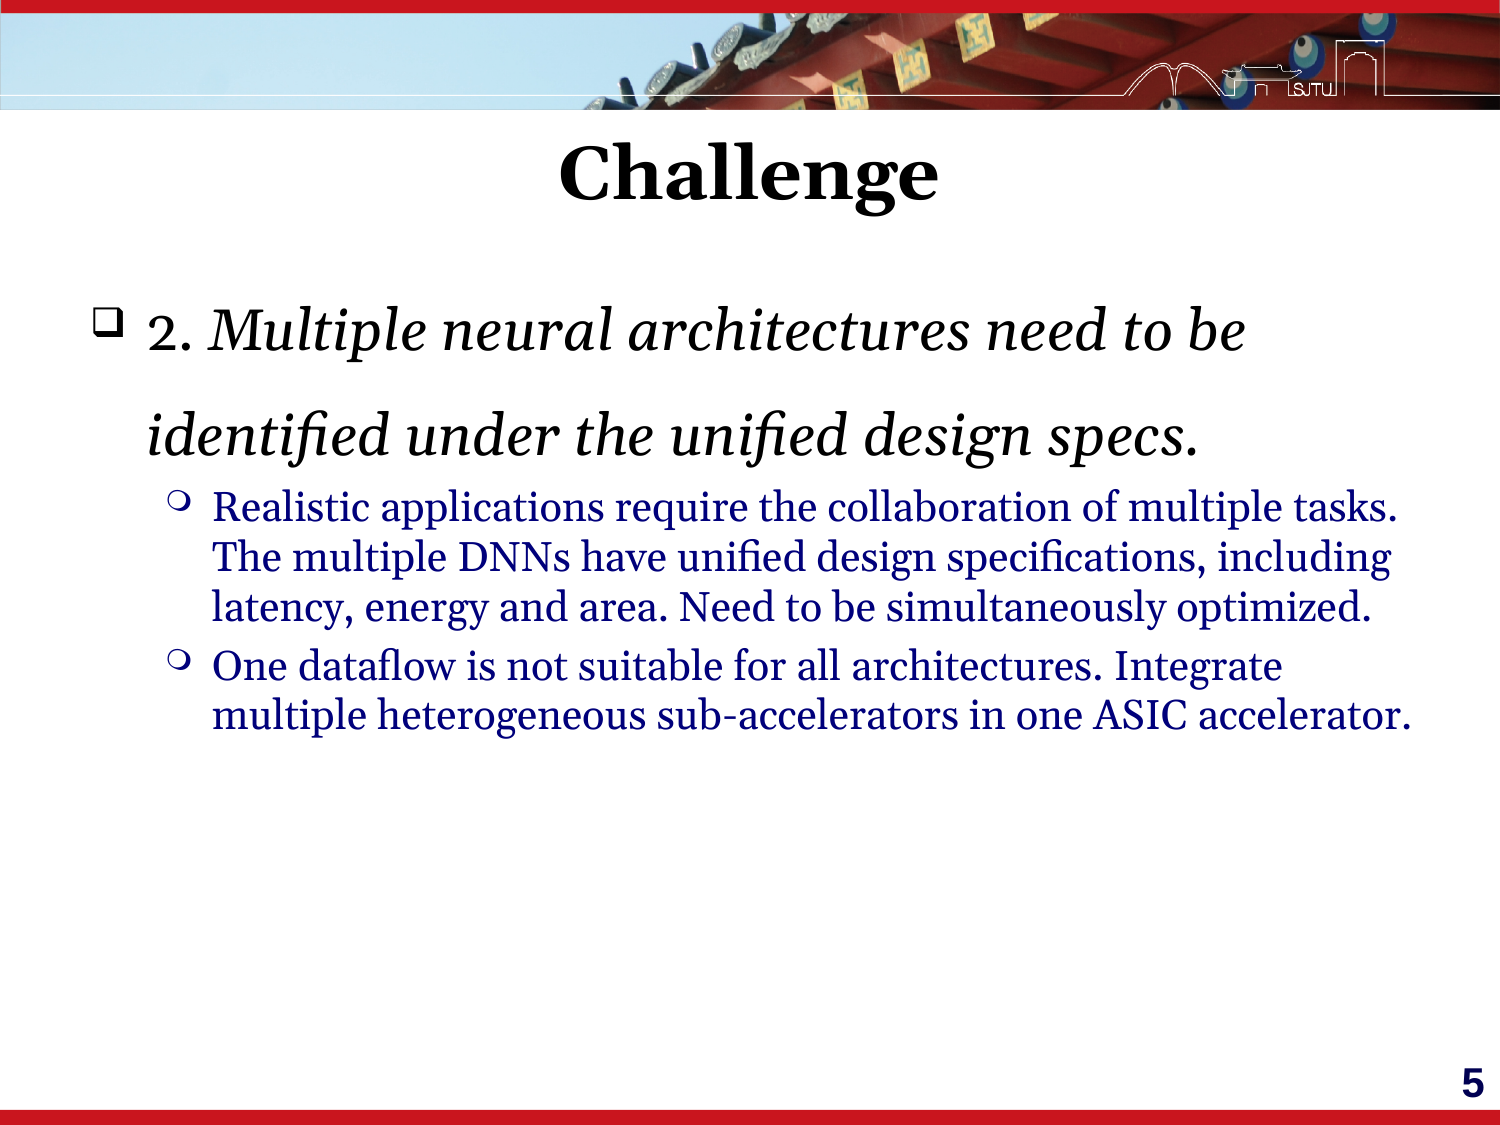

# Challenge
2. Multiple neural architectures need to be identified under the unified design specs.
Realistic applications require the collaboration of multiple tasks. The multiple DNNs have unified design specifications, including latency, energy and area. Need to be simultaneously optimized.
One dataflow is not suitable for all architectures. Integrate multiple heterogeneous sub-accelerators in one ASIC accelerator.
5